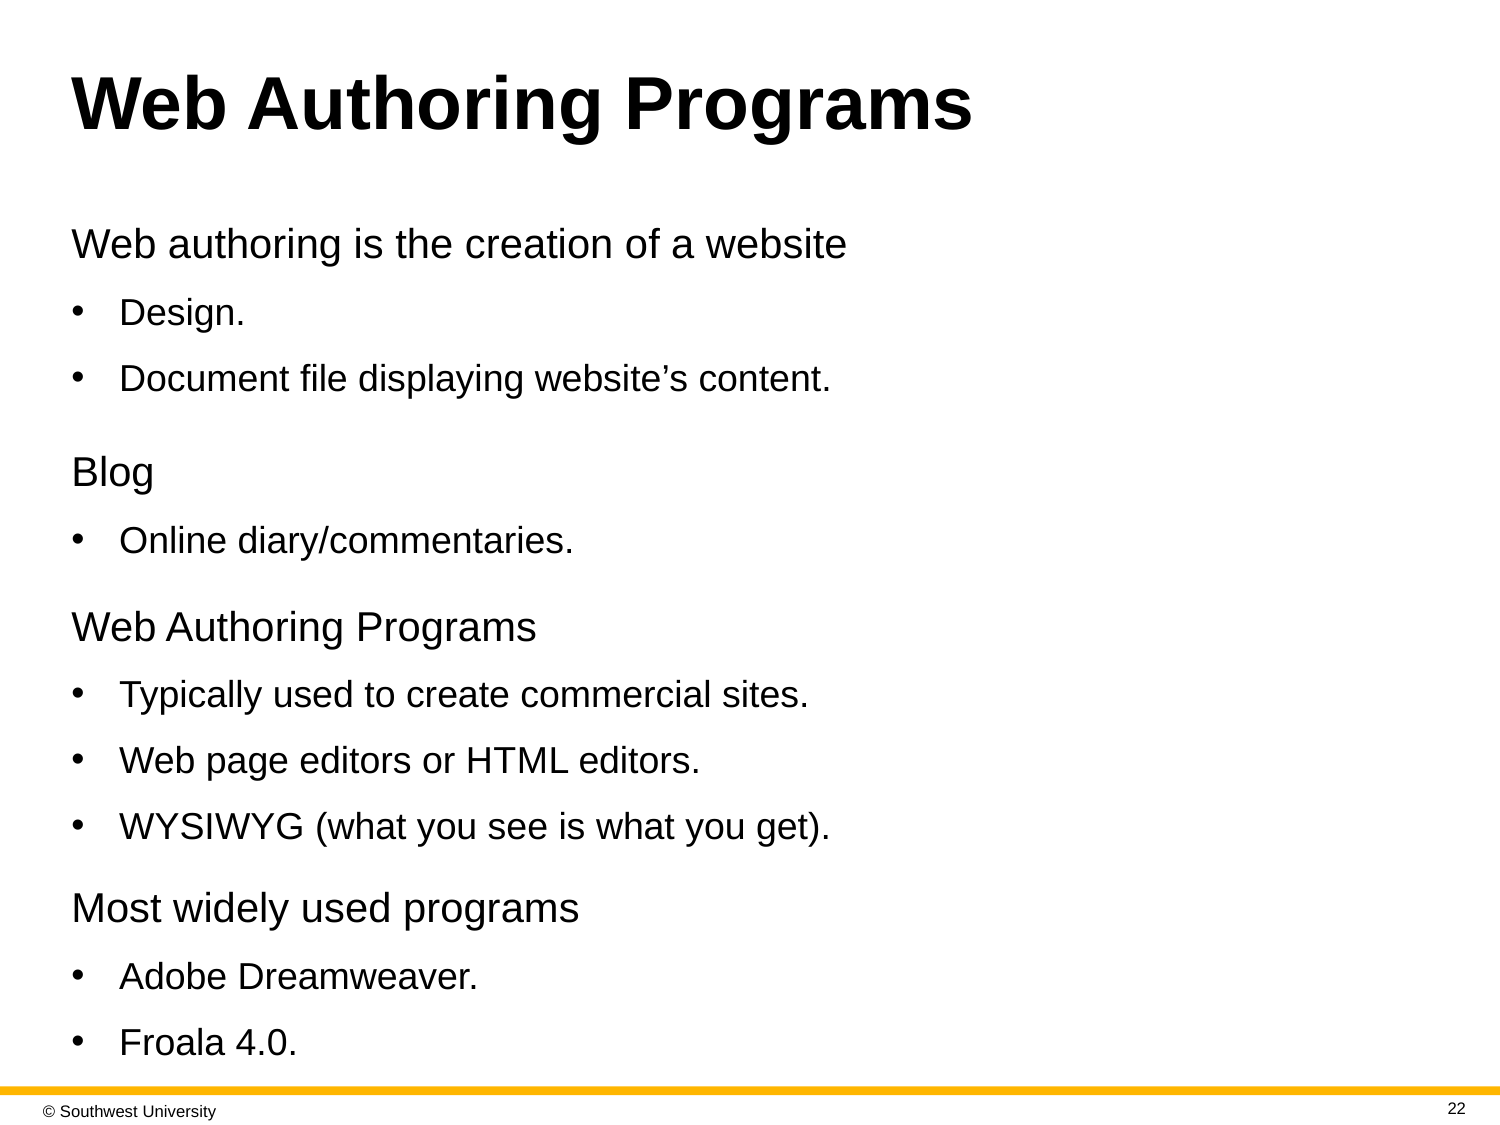

# Web Authoring Programs
Web authoring is the creation of a website
Design.
Document file displaying website’s content.
Blog
Online diary/commentaries.
Web Authoring Programs
Typically used to create commercial sites.
Web page editors or H T M L editors.
WYSIWYG (what you see is what you get).
Most widely used programs
Adobe Dreamweaver.
Froala 4.0.
22